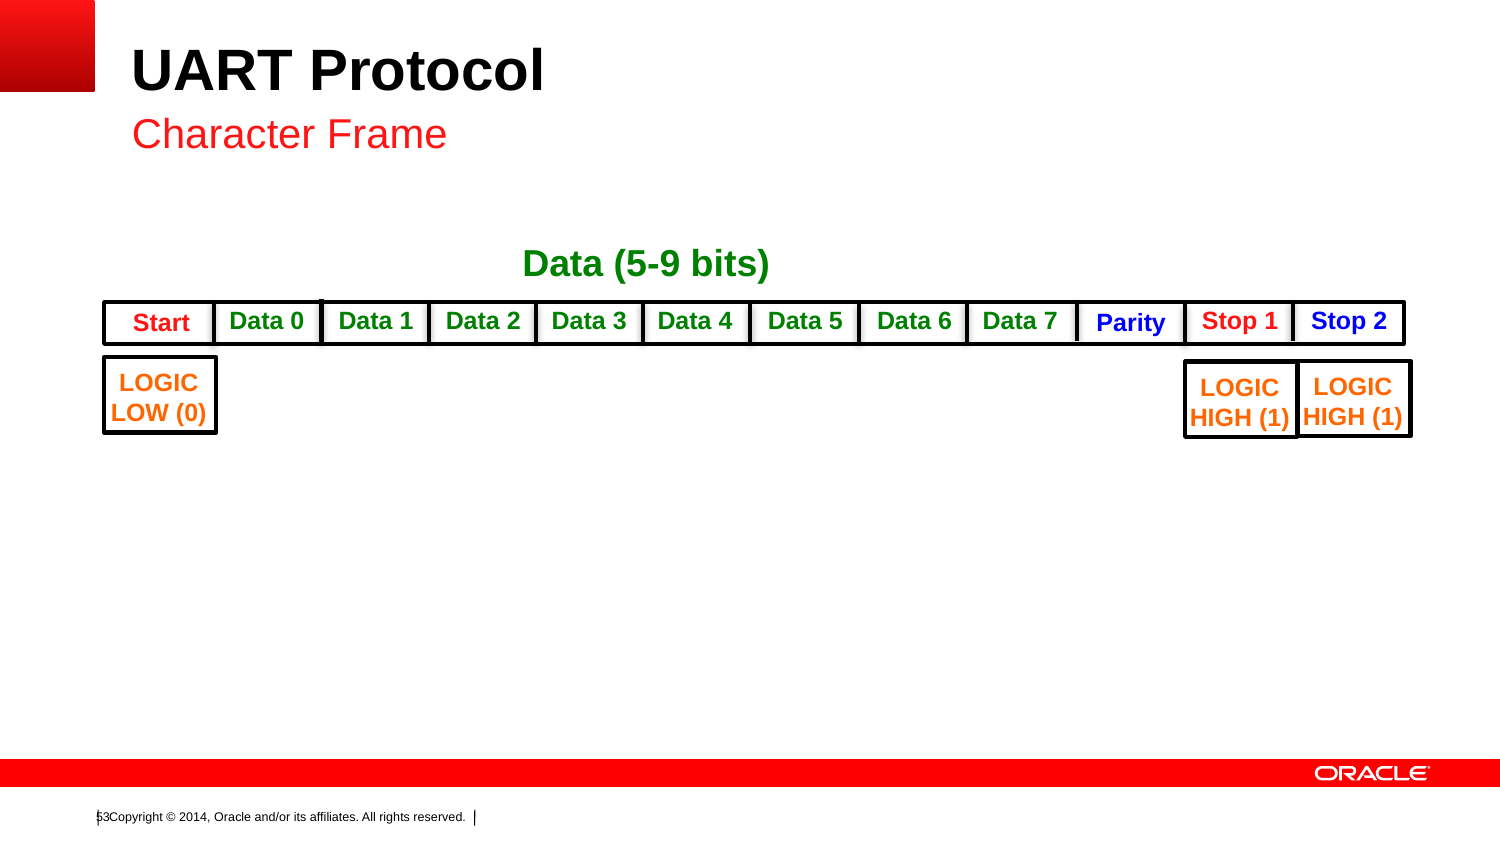

# UART Protocol
Character Frame
Data (5-9 bits)
Data 3
Data 7
Stop 1
Stop 2
Data 0
Data 1
Data 2
Data 4
Data 5
Data 6
Parity
Start

LOGIC
LOW (0)

LOGIC
HIGH (1)
LOGIC
HIGH (1)